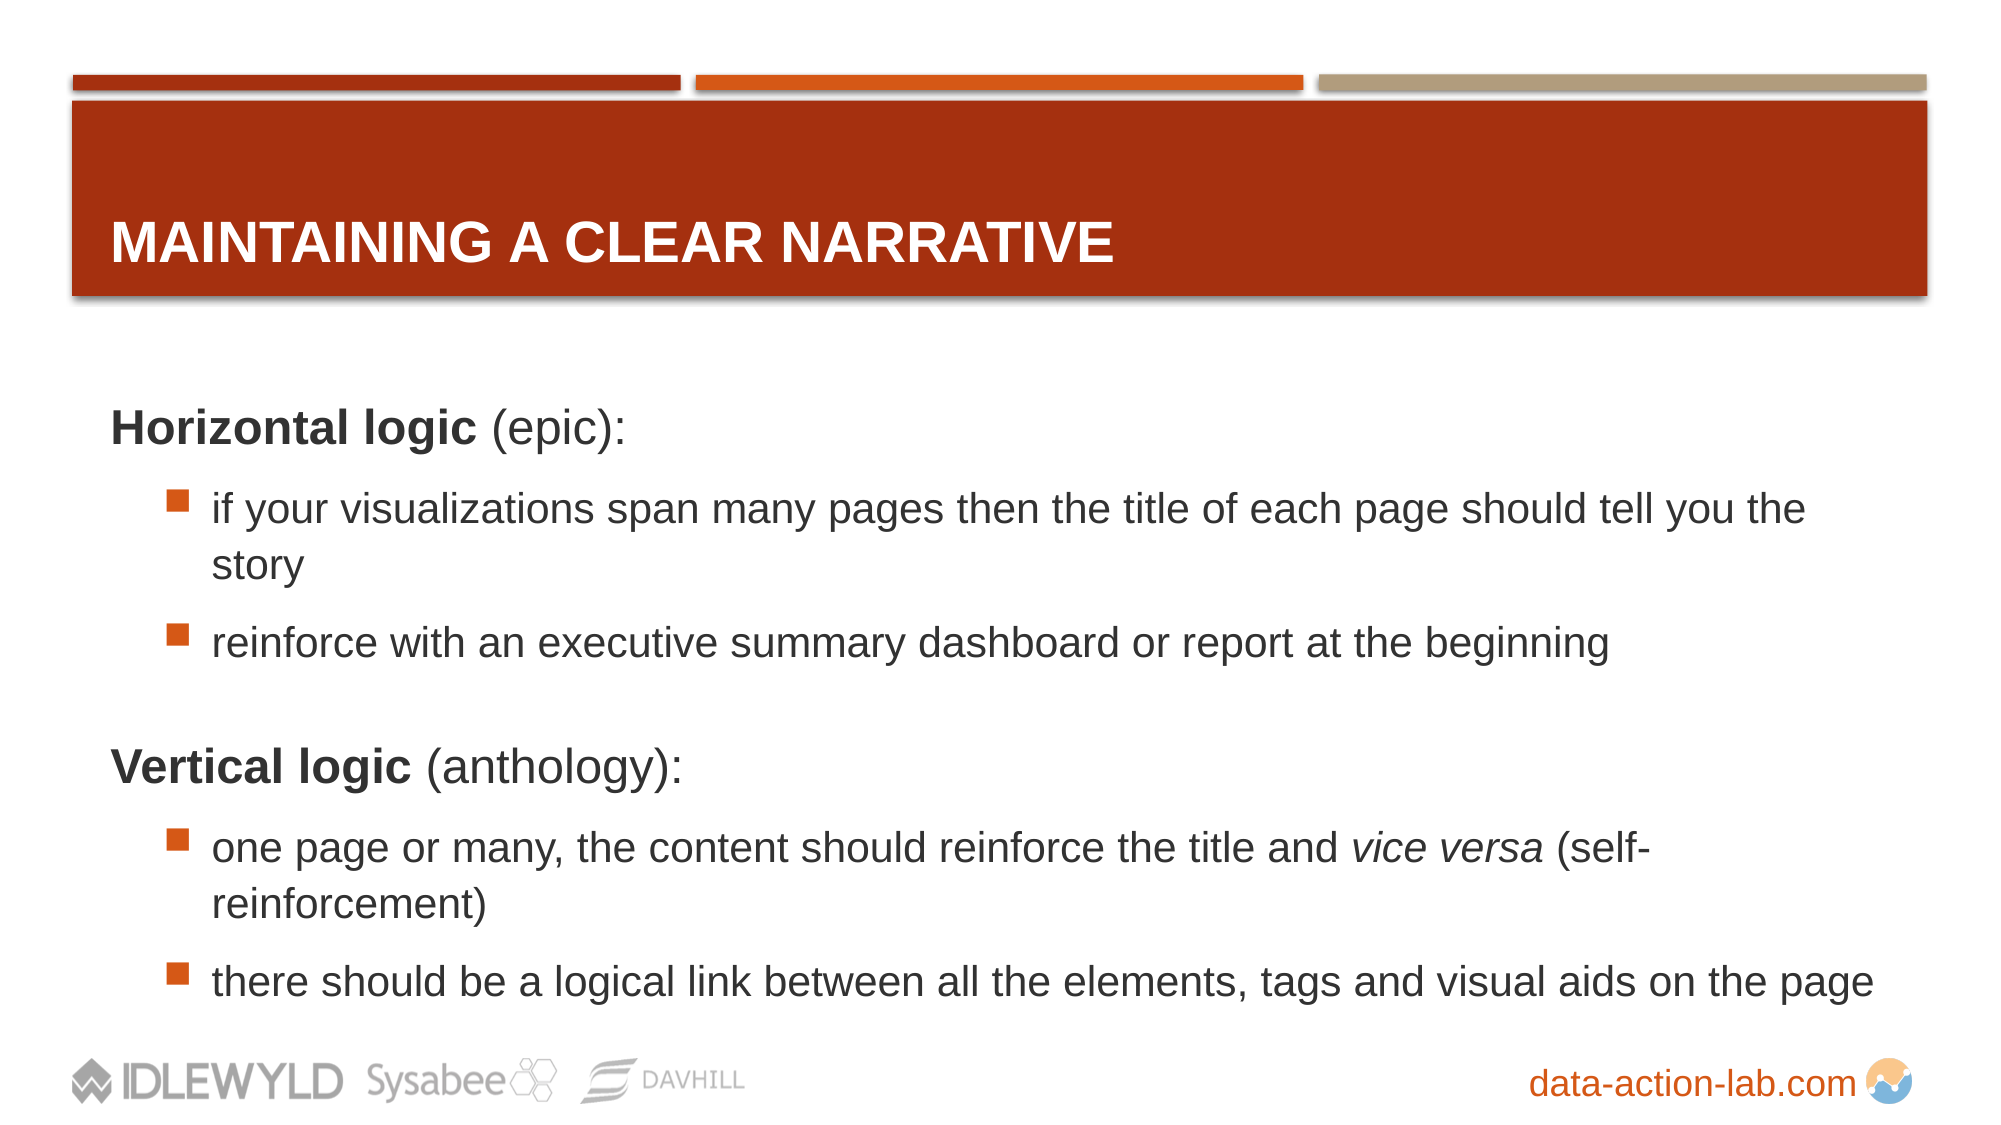

# MAINTAINING A CLEAR NARRATIVE
Horizontal logic (epic):
if your visualizations span many pages then the title of each page should tell you the story
reinforce with an executive summary dashboard or report at the beginning

Vertical logic (anthology):
one page or many, the content should reinforce the title and vice versa (self-reinforcement)
there should be a logical link between all the elements, tags and visual aids on the page